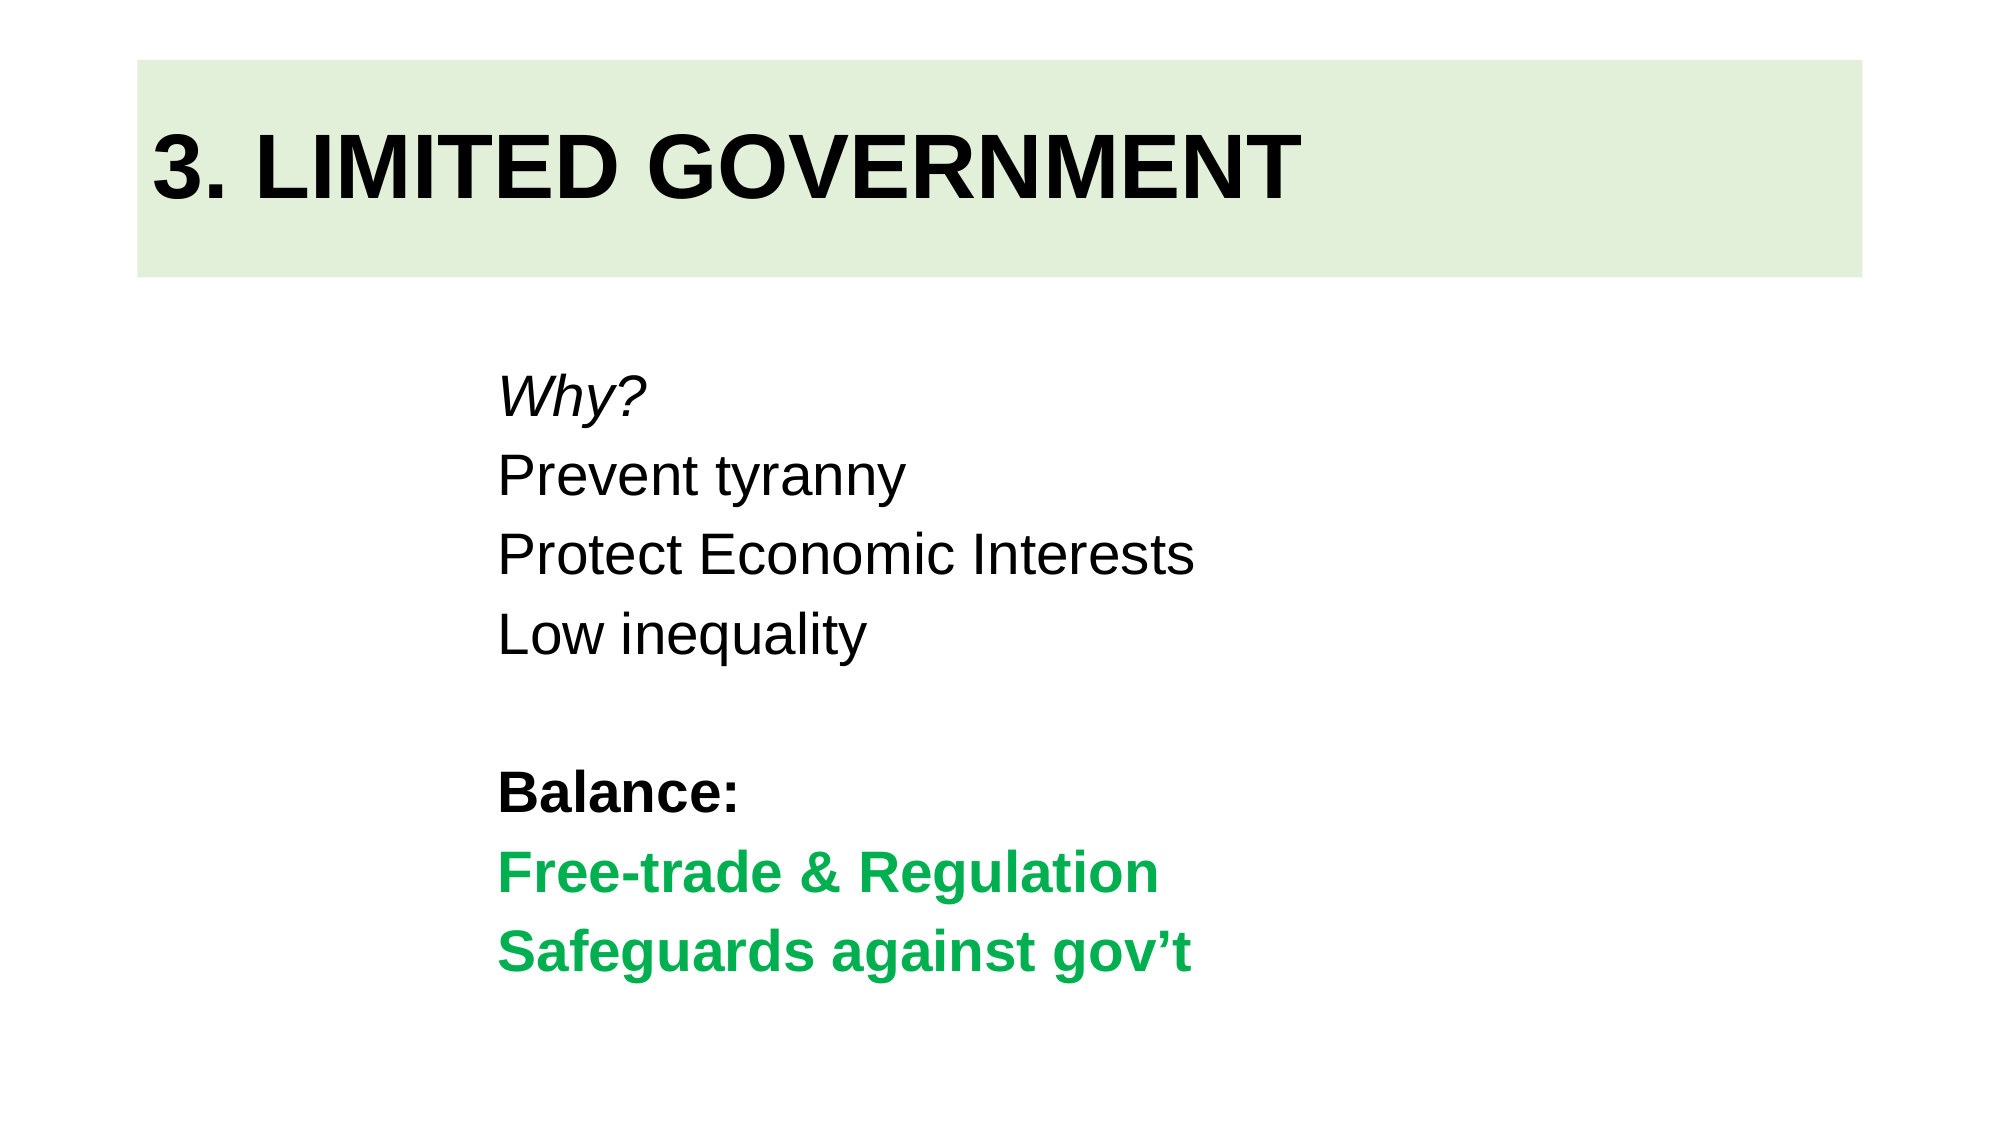

# 3. Limited Government
Why?
Prevent tyranny
Protect Economic Interests
Low inequality

Balance:
Free-trade & Regulation
Safeguards against gov’t